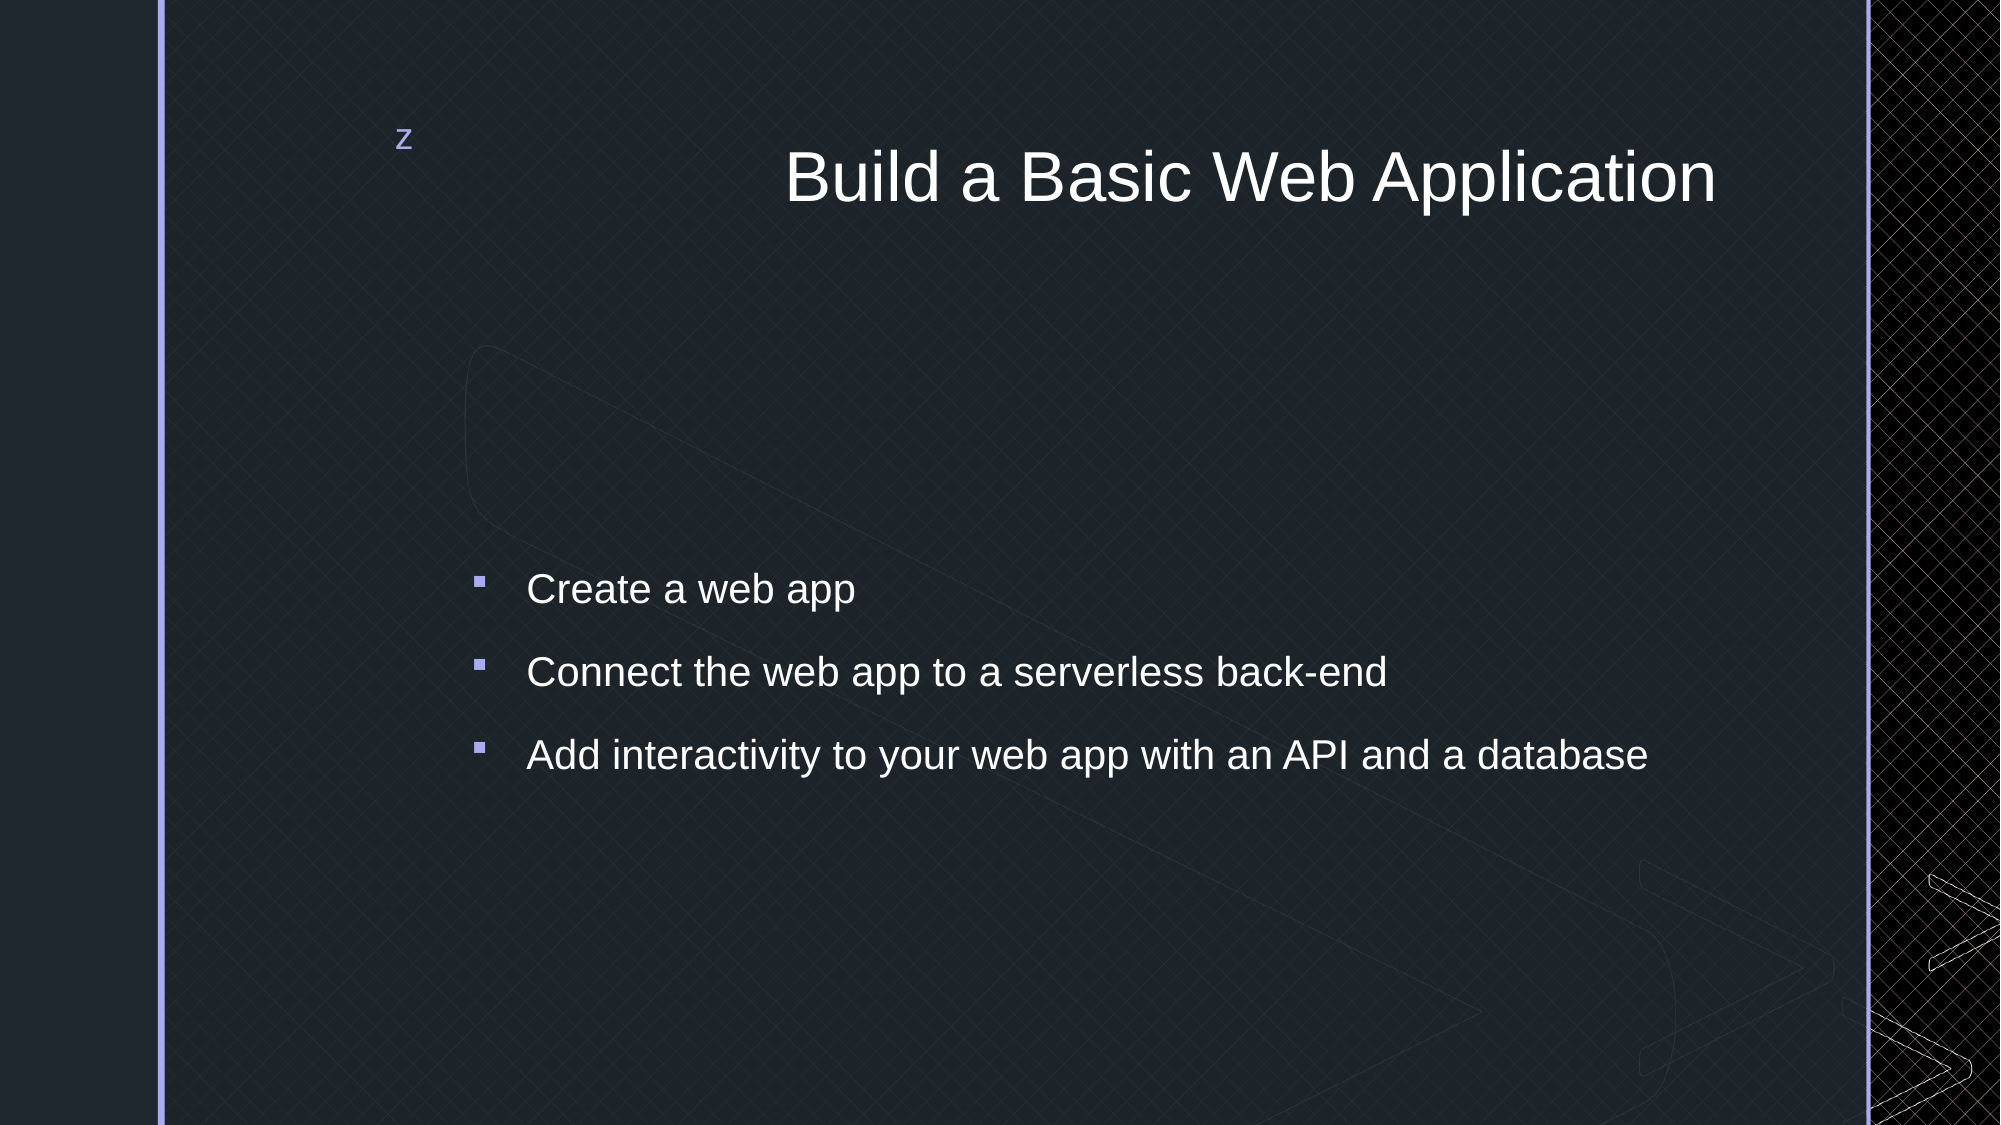

# Build a Basic Web Application
Create a web app
Connect the web app to a serverless back-end
Add interactivity to your web app with an API and a database